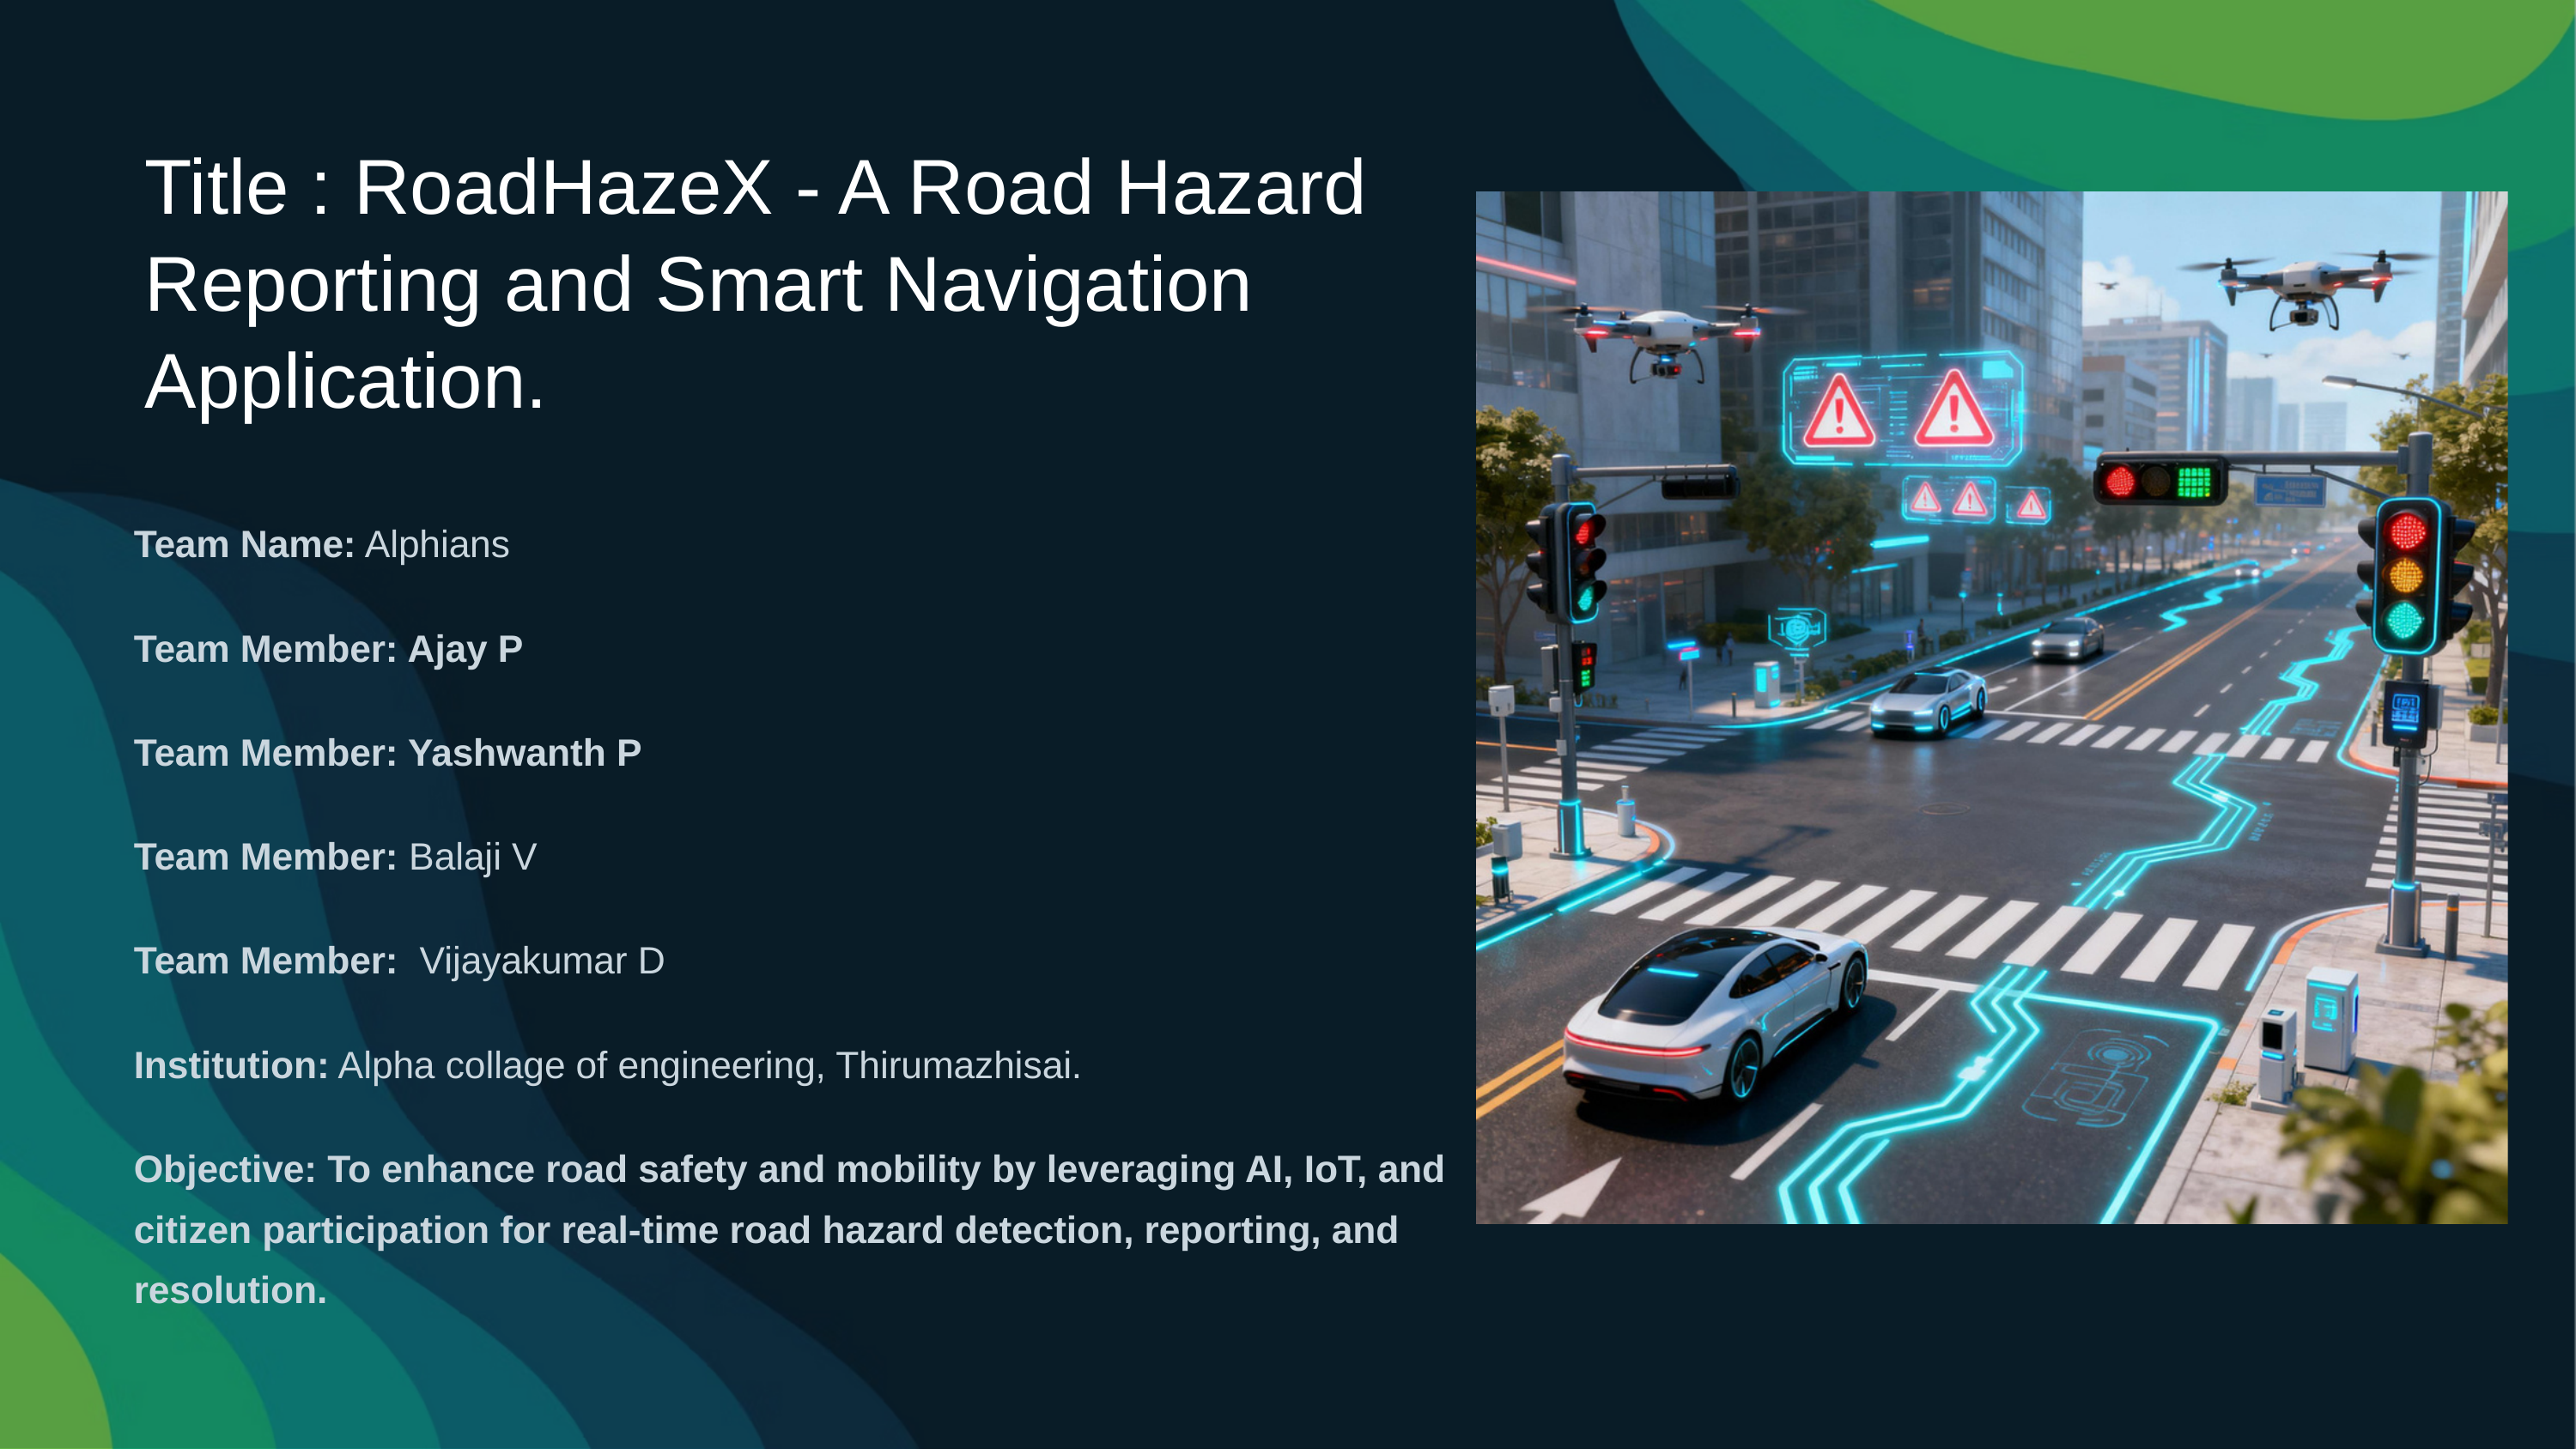

Title : RoadHazeX - A Road Hazard Reporting and Smart Navigation Application.

Team Name: Alphians
Team Member: Ajay P
Team Member: Yashwanth P
Team Member: Balaji V
Team Member:  Vijayakumar D
Institution: Alpha collage of engineering, Thirumazhisai.
Objective: To enhance road safety and mobility by leveraging AI, IoT, and citizen participation for real-time road hazard detection, reporting, and resolution.